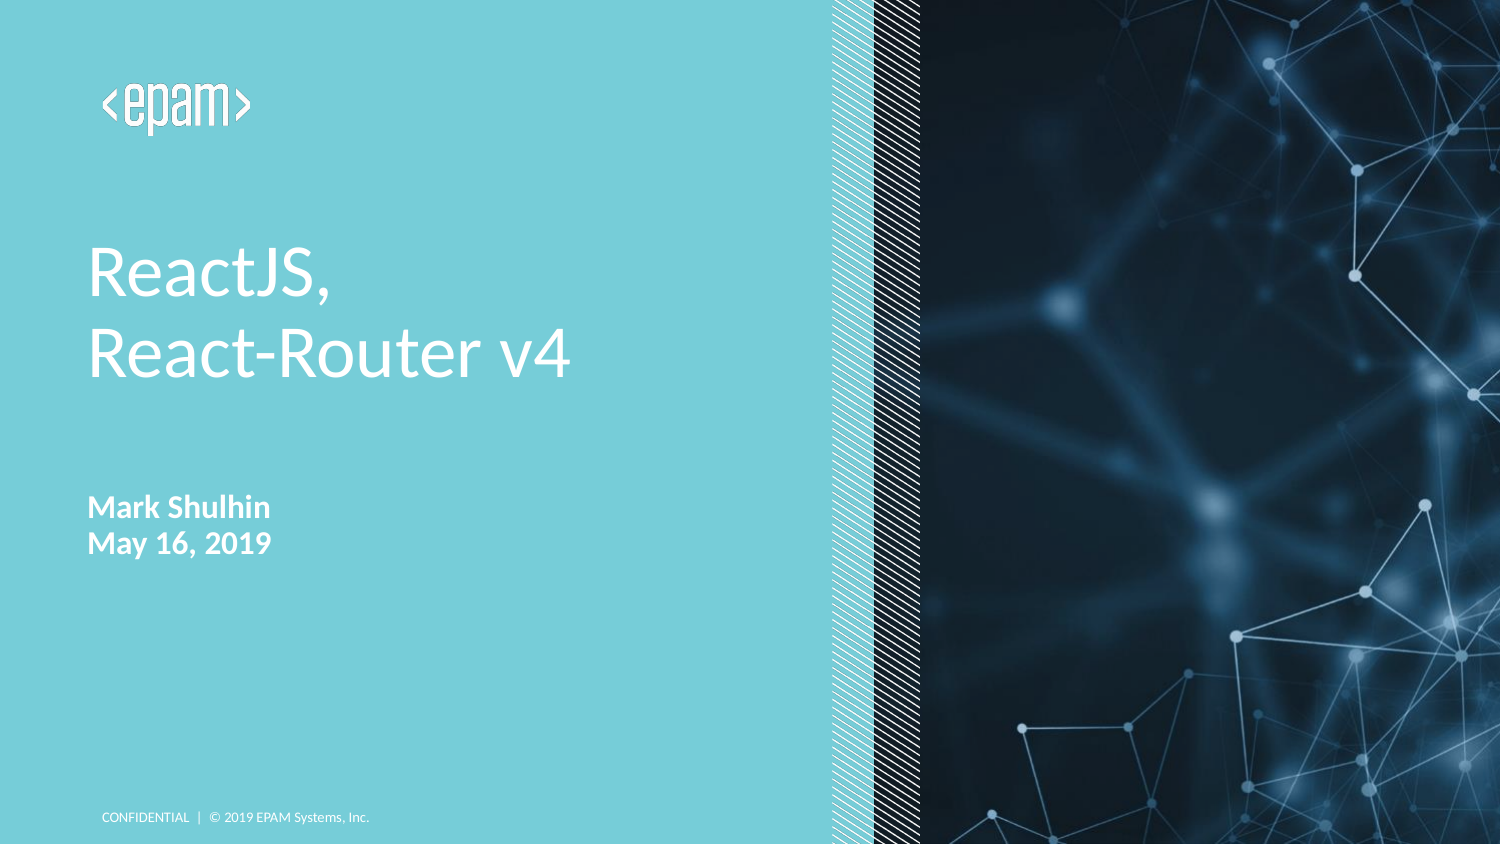

# ReactJS,
React-Router v4
Mark Shulhin
May 16, 2019
CONFIDENTIAL  |  © 2019 EPAM Systems, Inc.